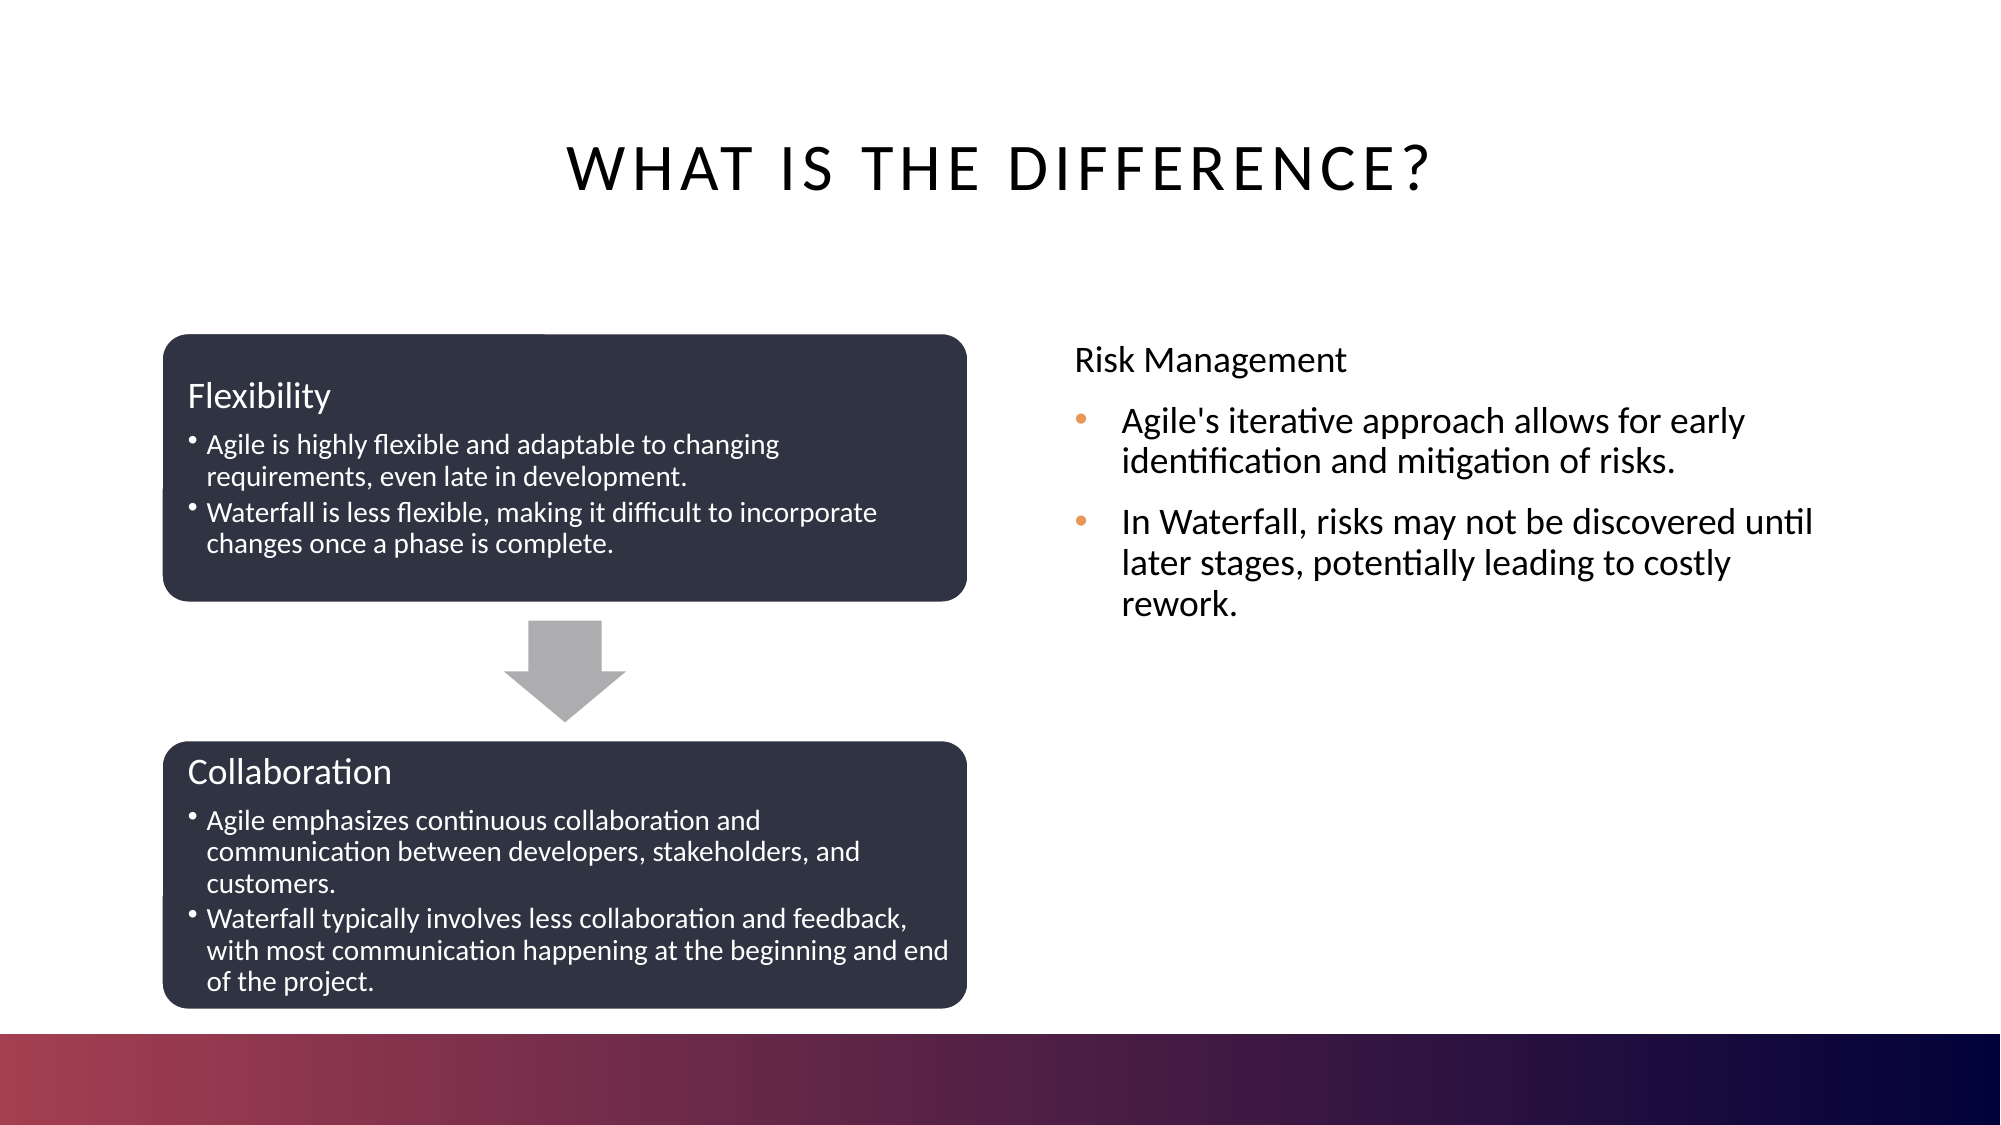

# What is the difference?
Risk Management
Agile's iterative approach allows for early identification and mitigation of risks.
In Waterfall, risks may not be discovered until later stages, potentially leading to costly rework.
Flexibility
Agile is highly flexible and adaptable to changing requirements, even late in development.
Waterfall is less flexible, making it difficult to incorporate changes once a phase is complete.

Collaboration
Agile emphasizes continuous collaboration and communication between developers, stakeholders, and customers.
Waterfall typically involves less collaboration and feedback, with most communication happening at the beginning and end of the project.